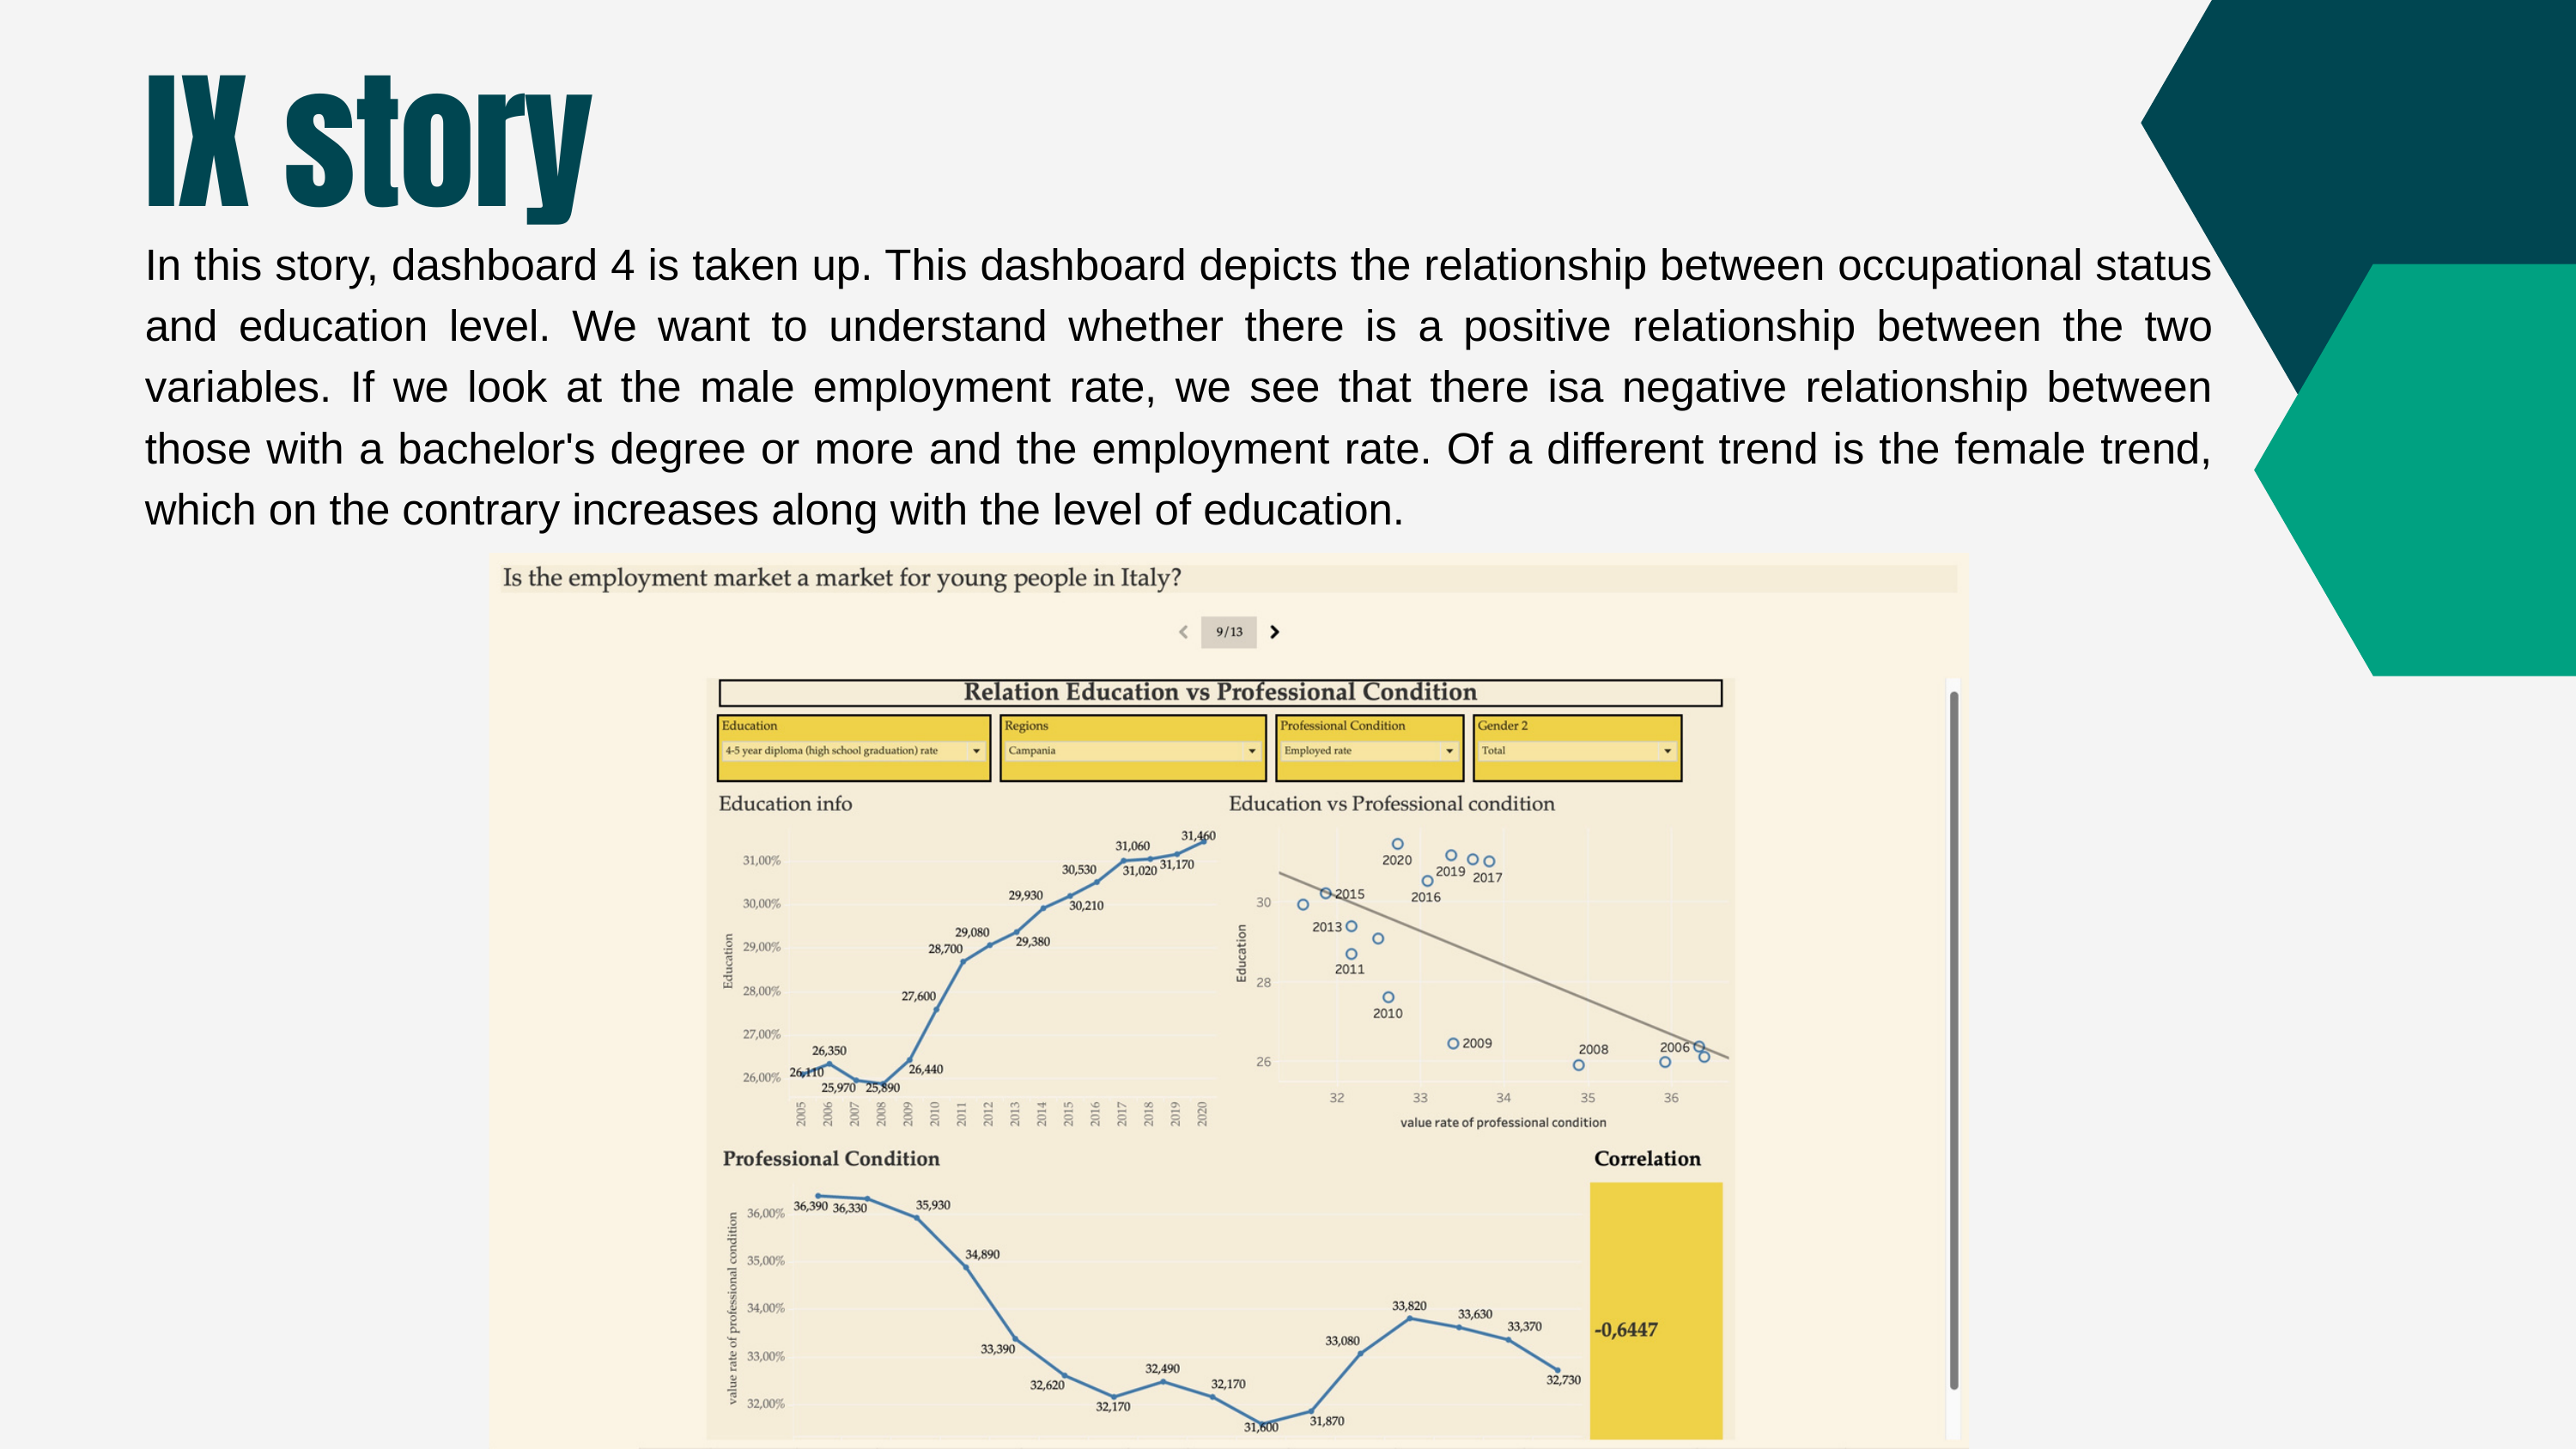

IX story
In this story, dashboard 4 is taken up. This dashboard depicts the relationship between occupational status and education level. We want to understand whether there is a positive relationship between the two variables. If we look at the male employment rate, we see that there isa negative relationship between those with a bachelor's degree or more and the employment rate. Of a different trend is the female trend, which on the contrary increases along with the level of education.